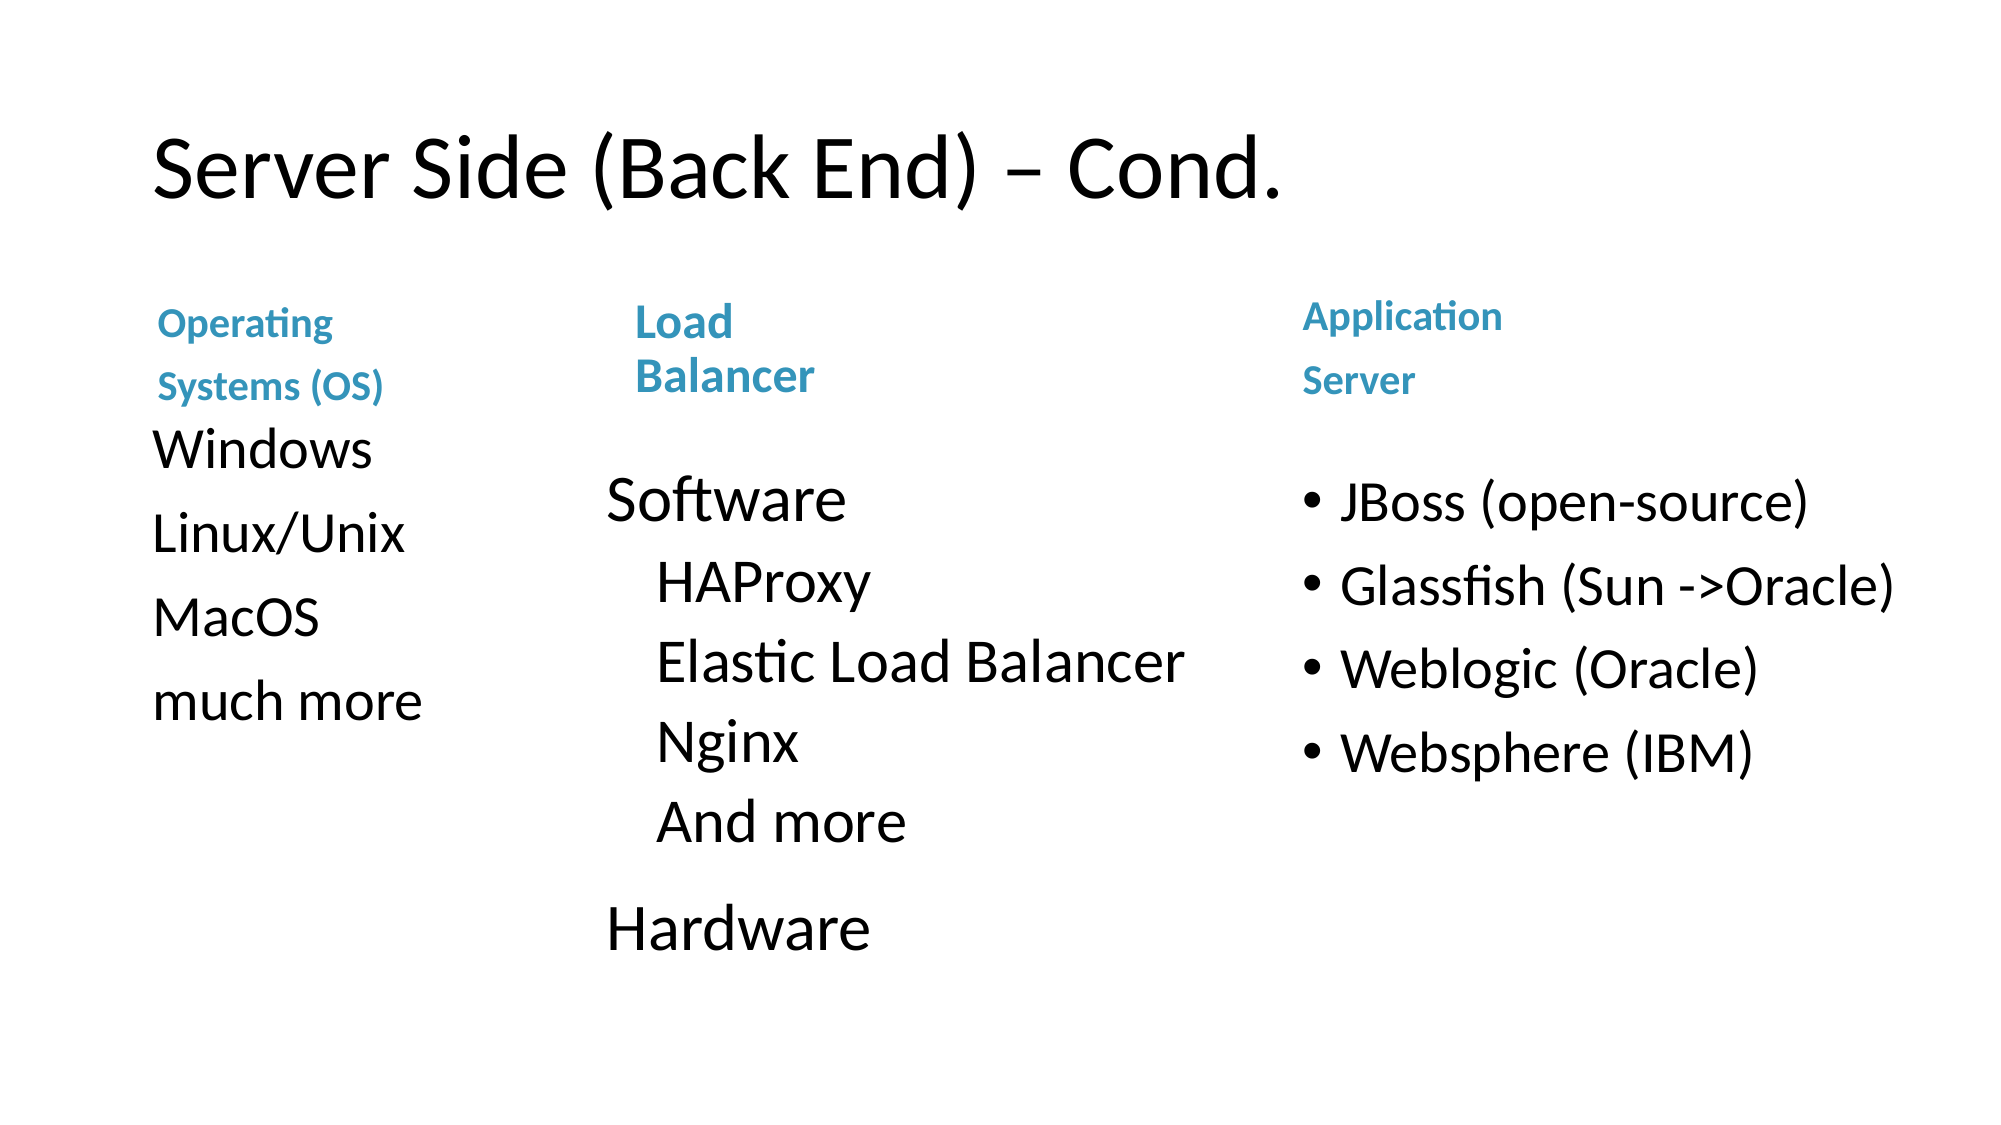

# Server Side (Back End) – Cond.
Application
Server
Load
Balancer
Operating
Systems (OS)
Windows
Linux/Unix
MacOS
much more

Software
HAProxy
Elastic Load Balancer
Nginx
And more
Hardware
JBoss (open-source)
Glassfish (Sun ->Oracle)
Weblogic (Oracle)
Websphere (IBM)